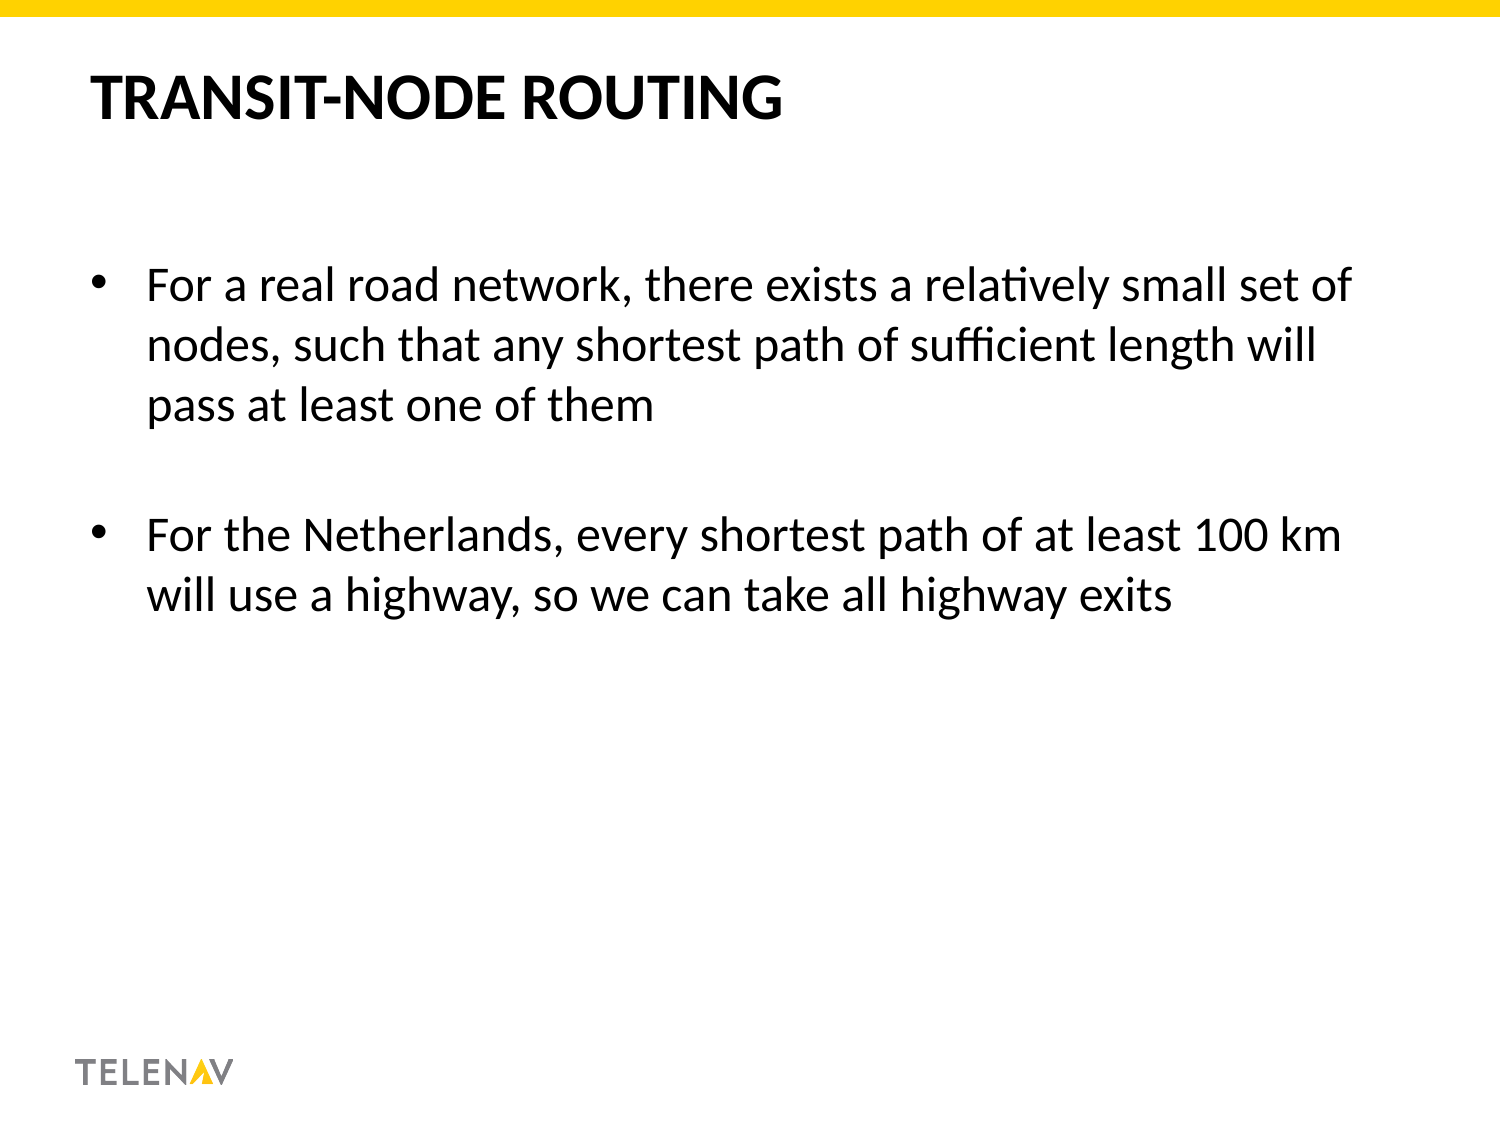

# Transit-Node Routing
For a real road network, there exists a relatively small set of nodes, such that any shortest path of sufficient length will pass at least one of them
For the Netherlands, every shortest path of at least 100 km will use a highway, so we can take all highway exits